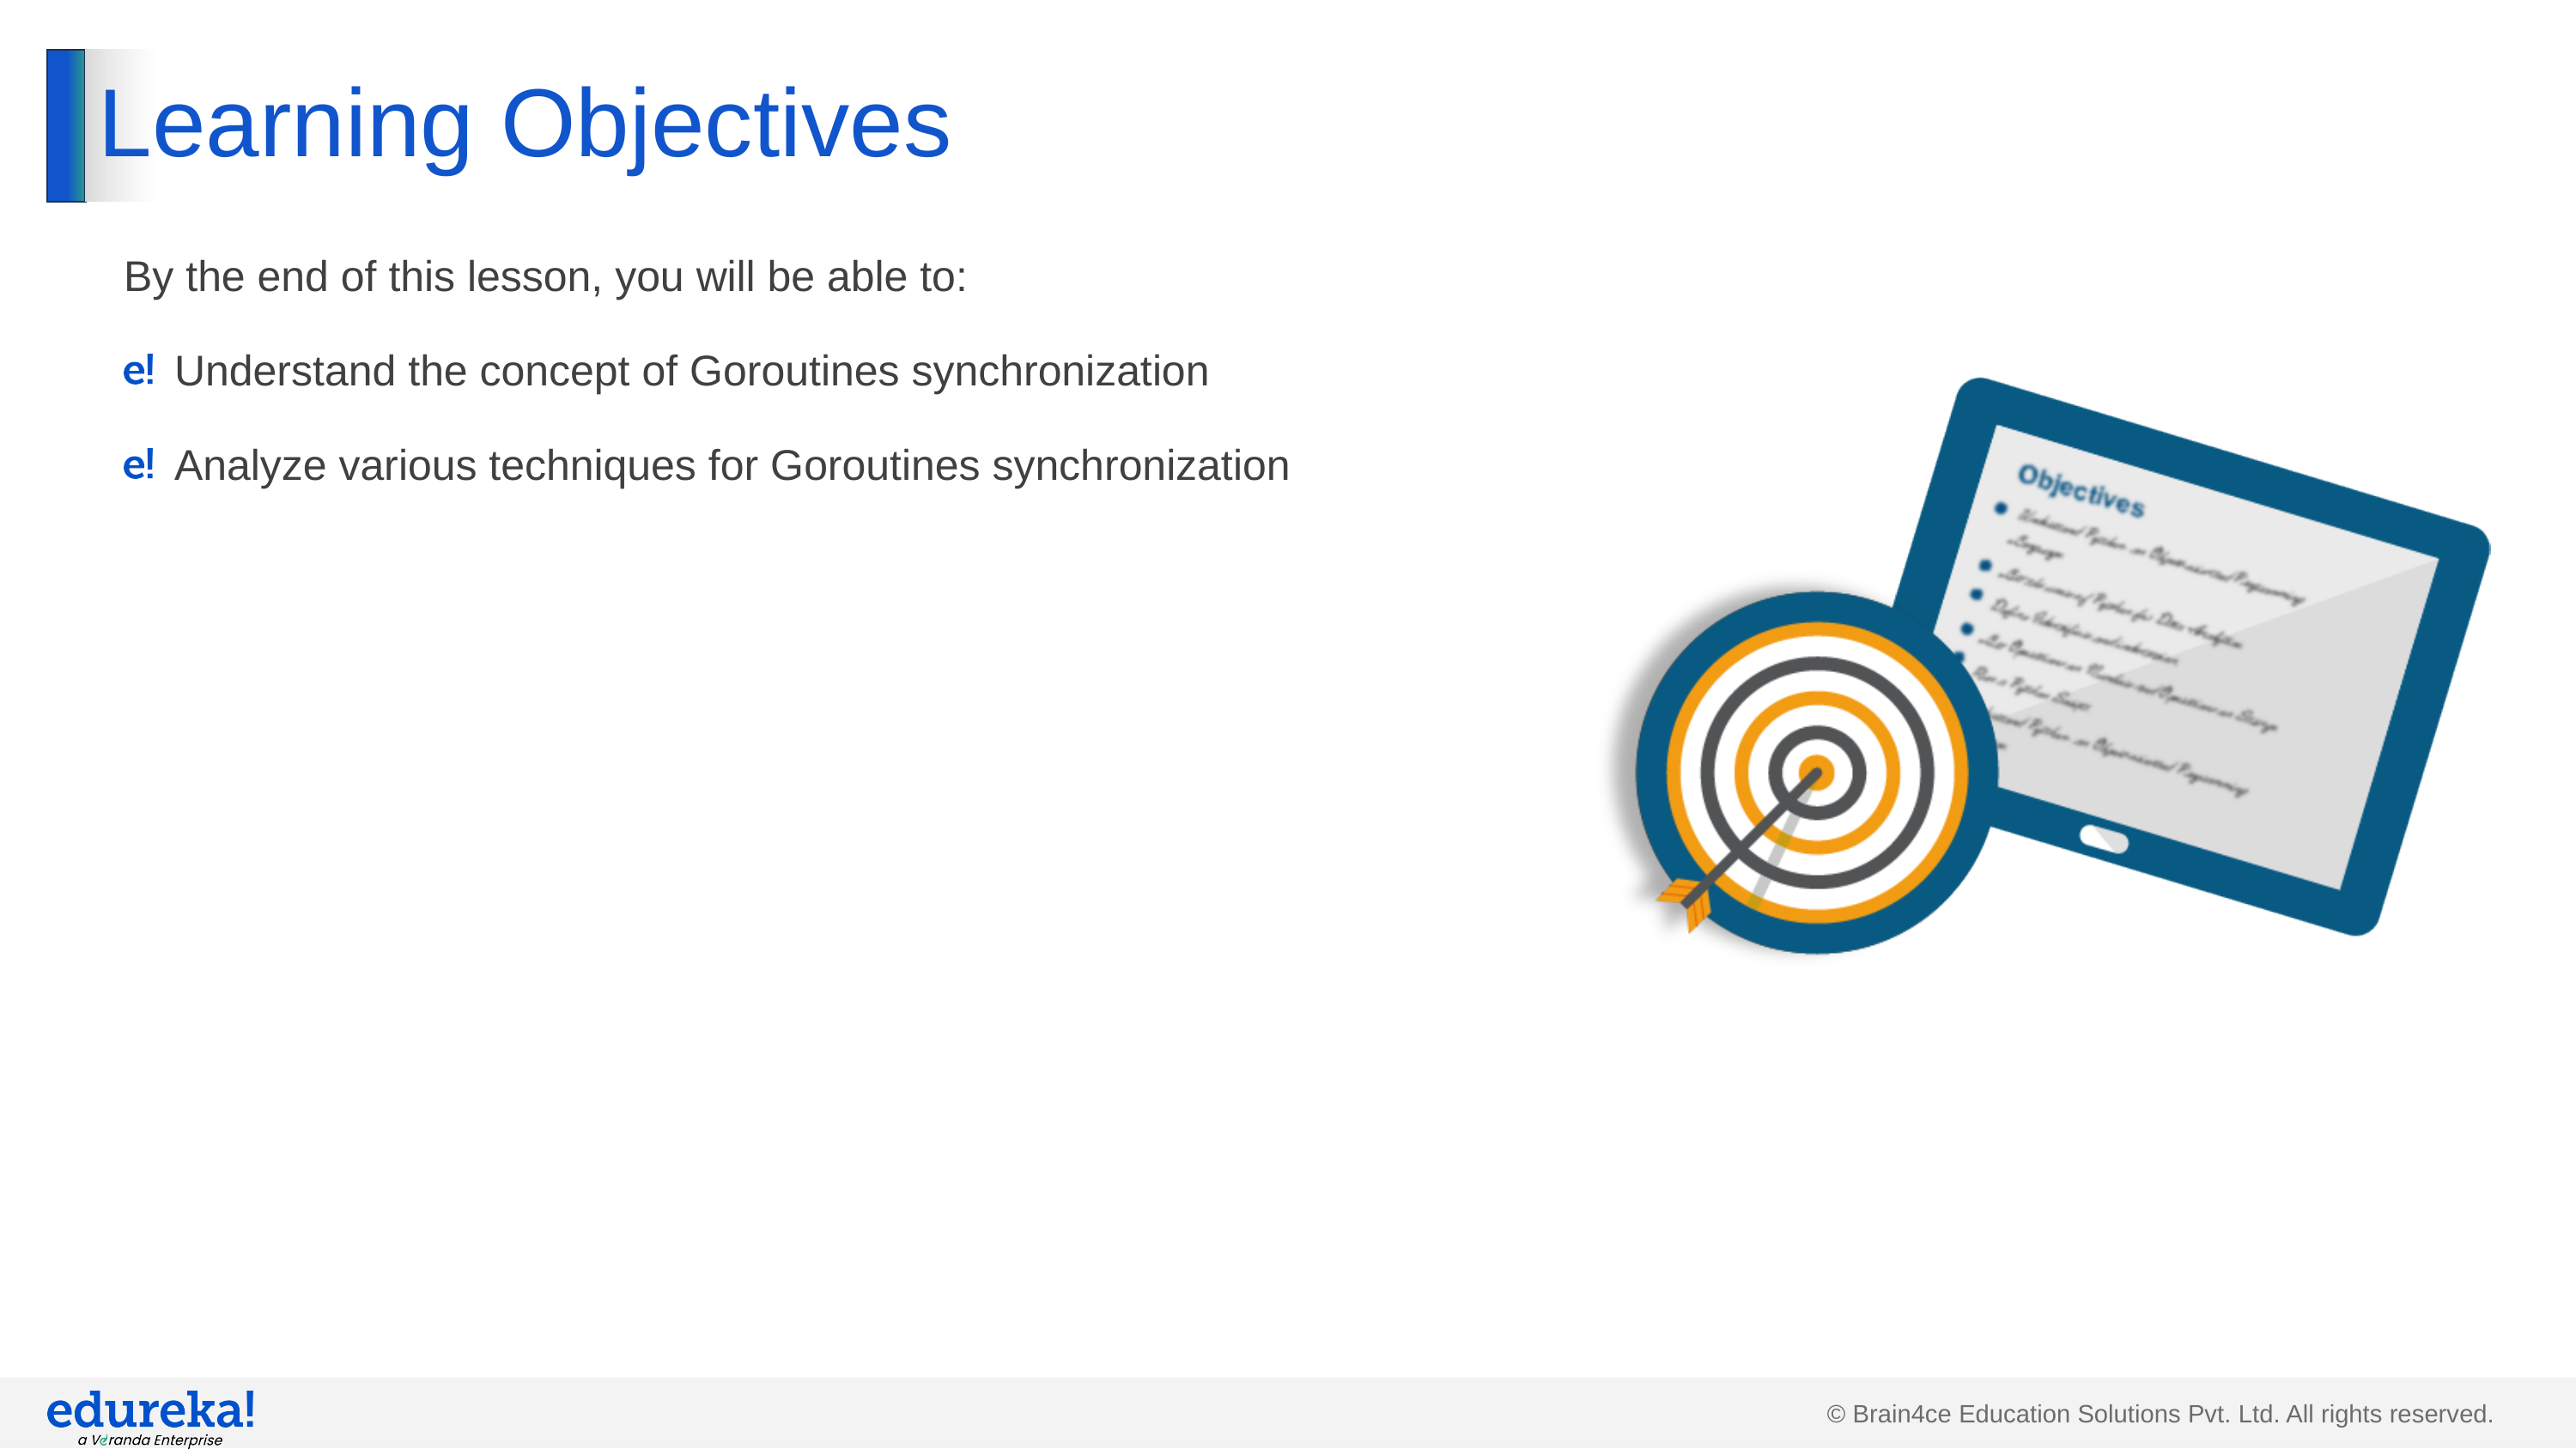

# Learning Objectives
By the end of this lesson, you will be able to:
Understand the concept of Goroutines synchronization
Analyze various techniques for Goroutines synchronization